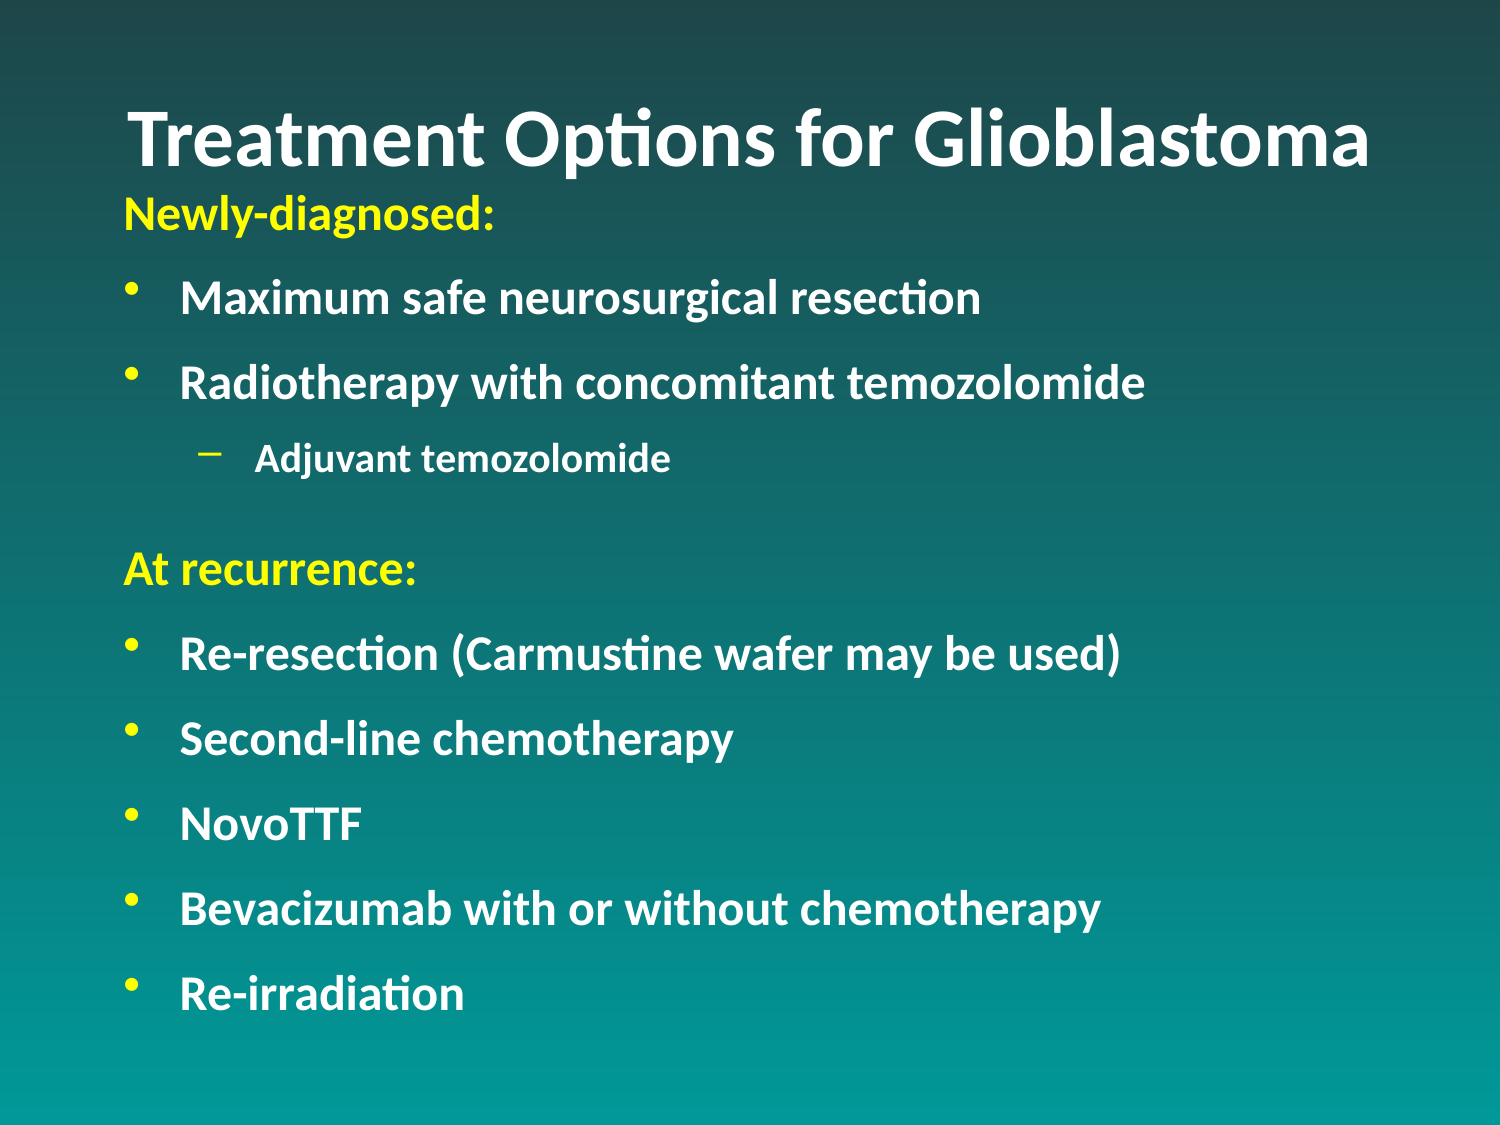

Treatment Options for Glioblastoma
Newly-diagnosed:
Maximum safe neurosurgical resection
Radiotherapy with concomitant temozolomide
Adjuvant temozolomide
At recurrence:
Re-resection (Carmustine wafer may be used)
Second-line chemotherapy
NovoTTF
Bevacizumab with or without chemotherapy
Re-irradiation